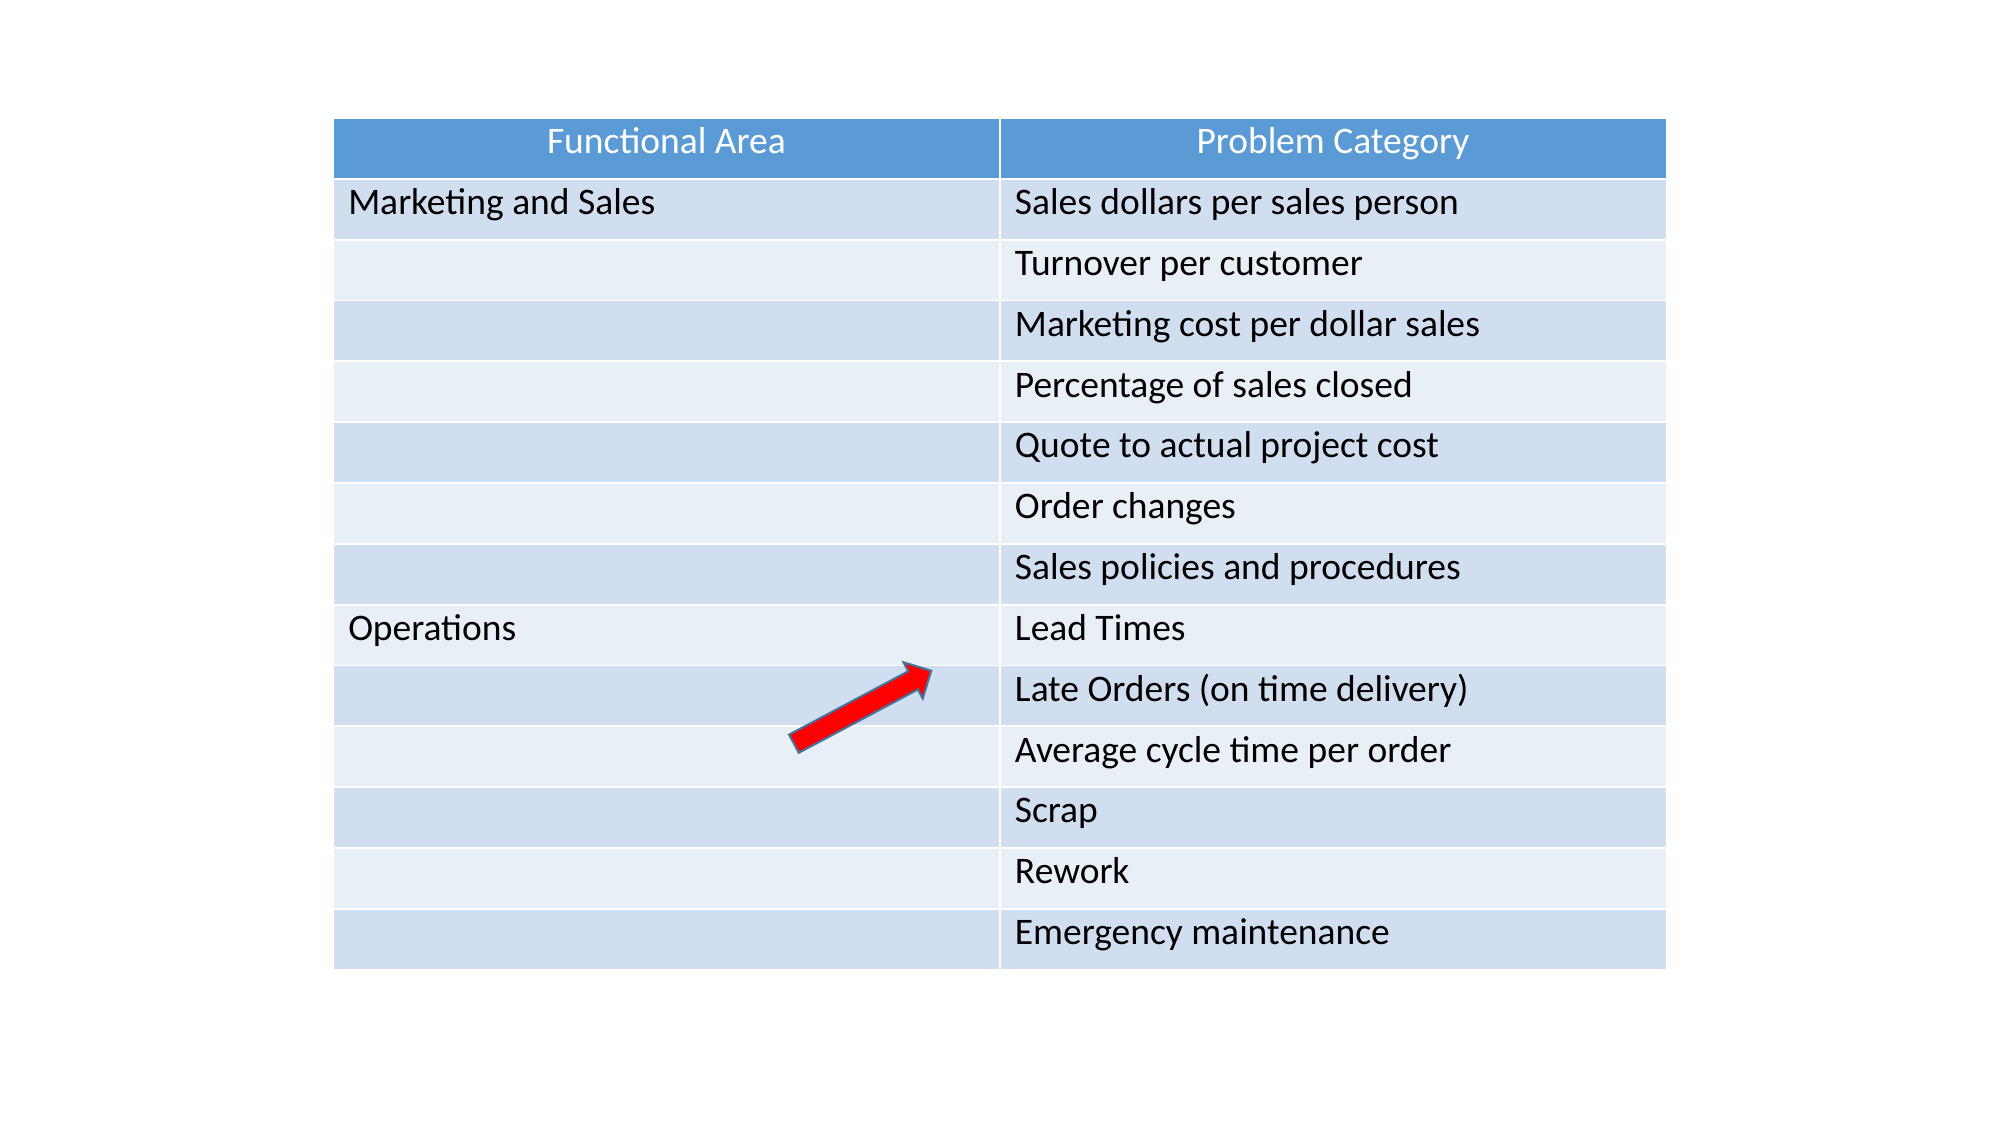

| Functional Area | Problem Category |
| --- | --- |
| Marketing and Sales | Sales dollars per sales person |
|  | Turnover per customer |
|  | Marketing cost per dollar sales |
|  | Percentage of sales closed |
|  | Quote to actual project cost |
|  | Order changes |
|  | Sales policies and procedures |
| Operations | Lead Times |
|  | Late Orders (on time delivery) |
|  | Average cycle time per order |
|  | Scrap |
|  | Rework |
|  | Emergency maintenance |